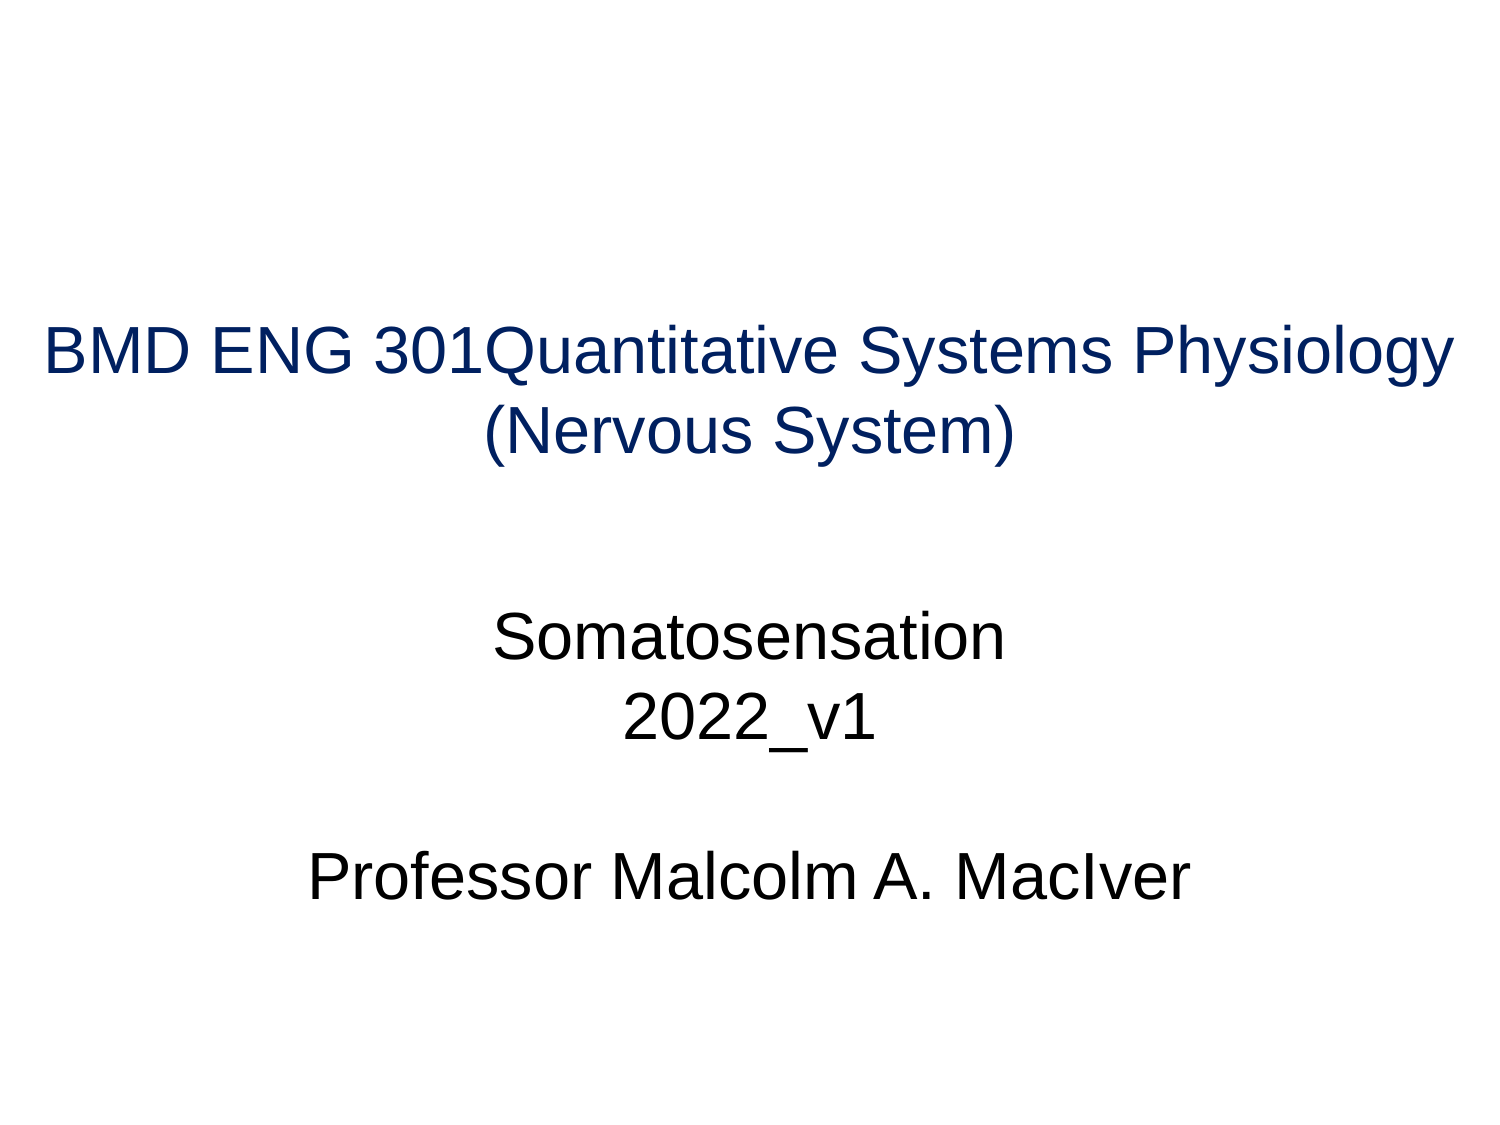

BMD ENG 301Quantitative Systems Physiology
(Nervous System)
Somatosensation
2022_v1

Professor Malcolm A. MacIver